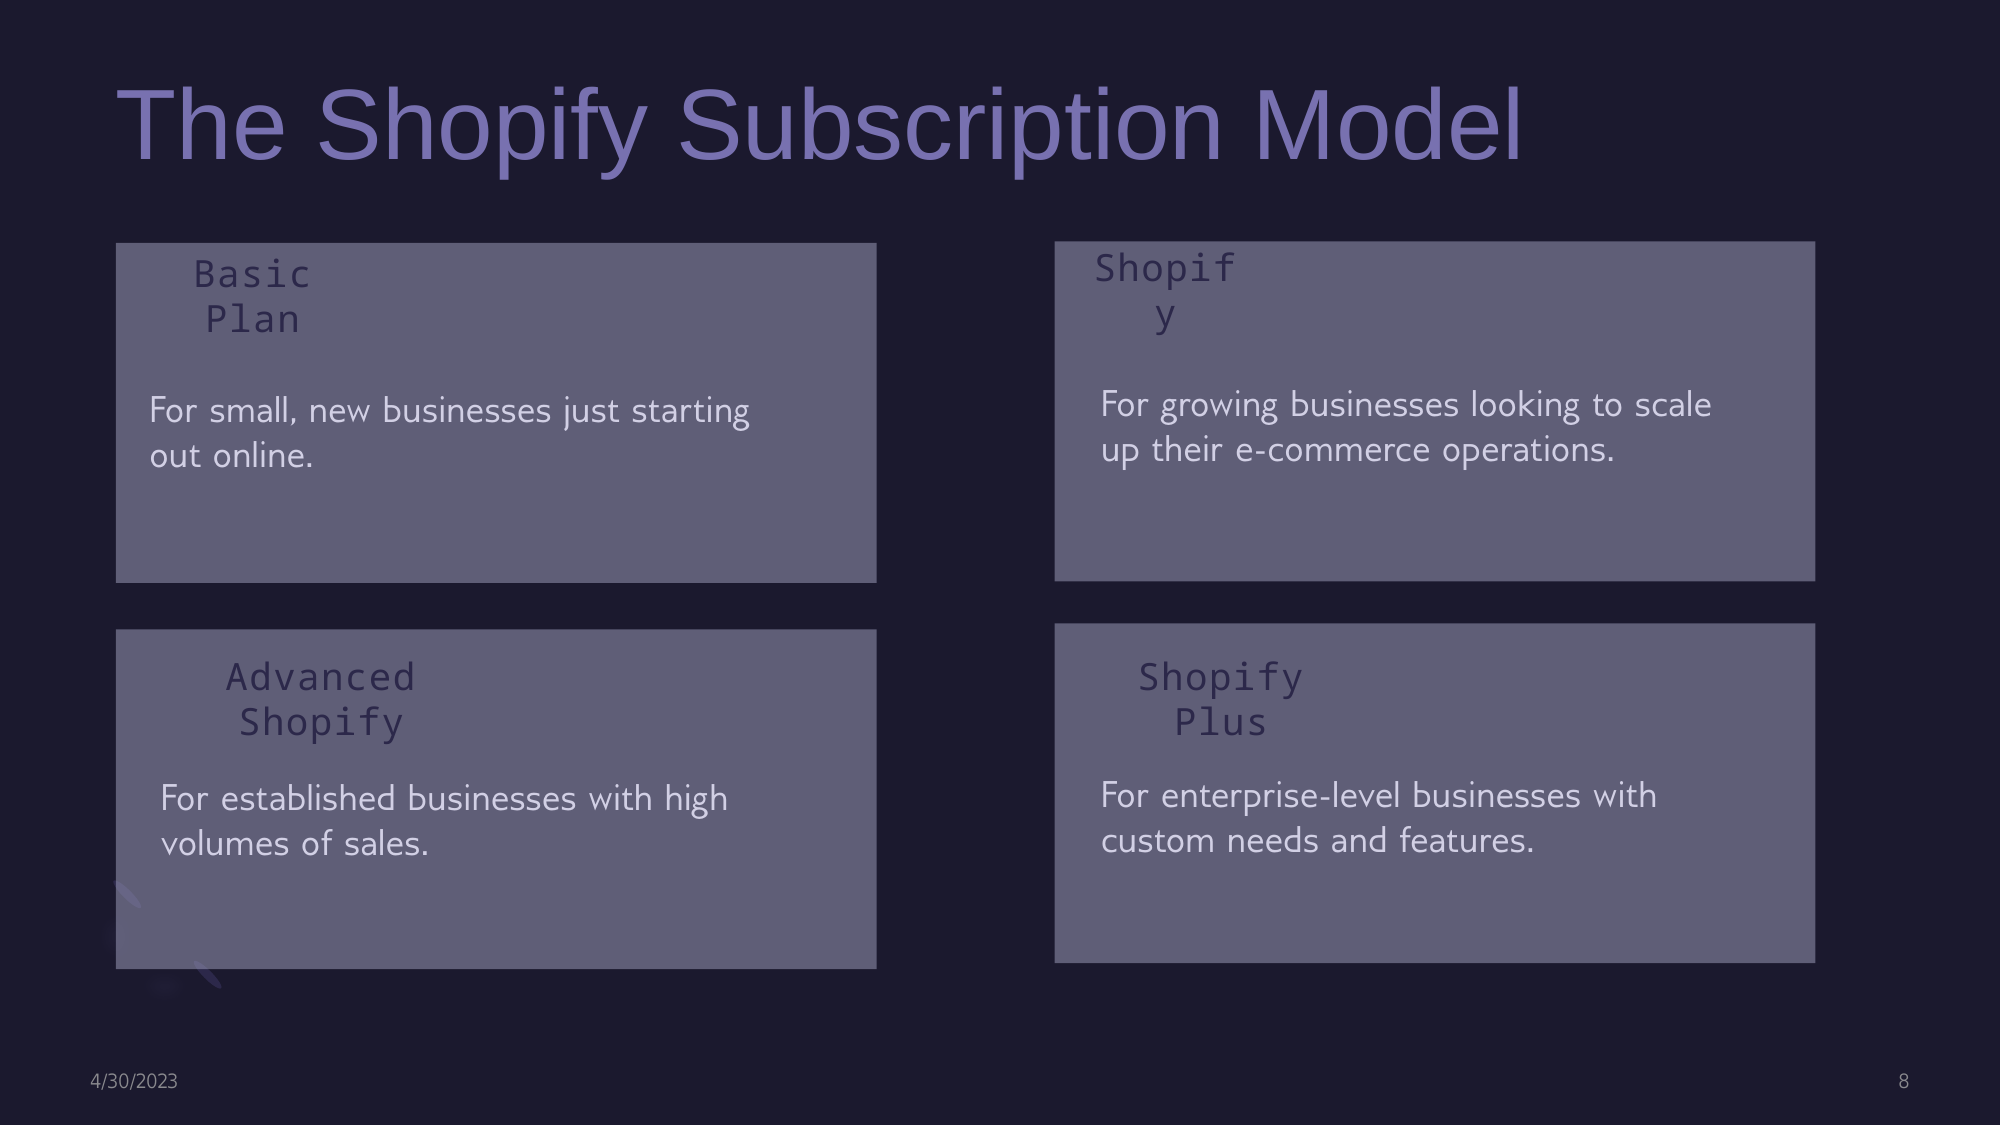

# The Shopify Subscription Model

Basic Plan
Shopify
For growing businesses looking to scale up their e-commerce operations.

For small, new businesses just starting out online.

Advanced Shopify
Shopify Plus
For enterprise-level businesses with custom needs and features.

For established businesses with high volumes of sales.

4/30/2023
8